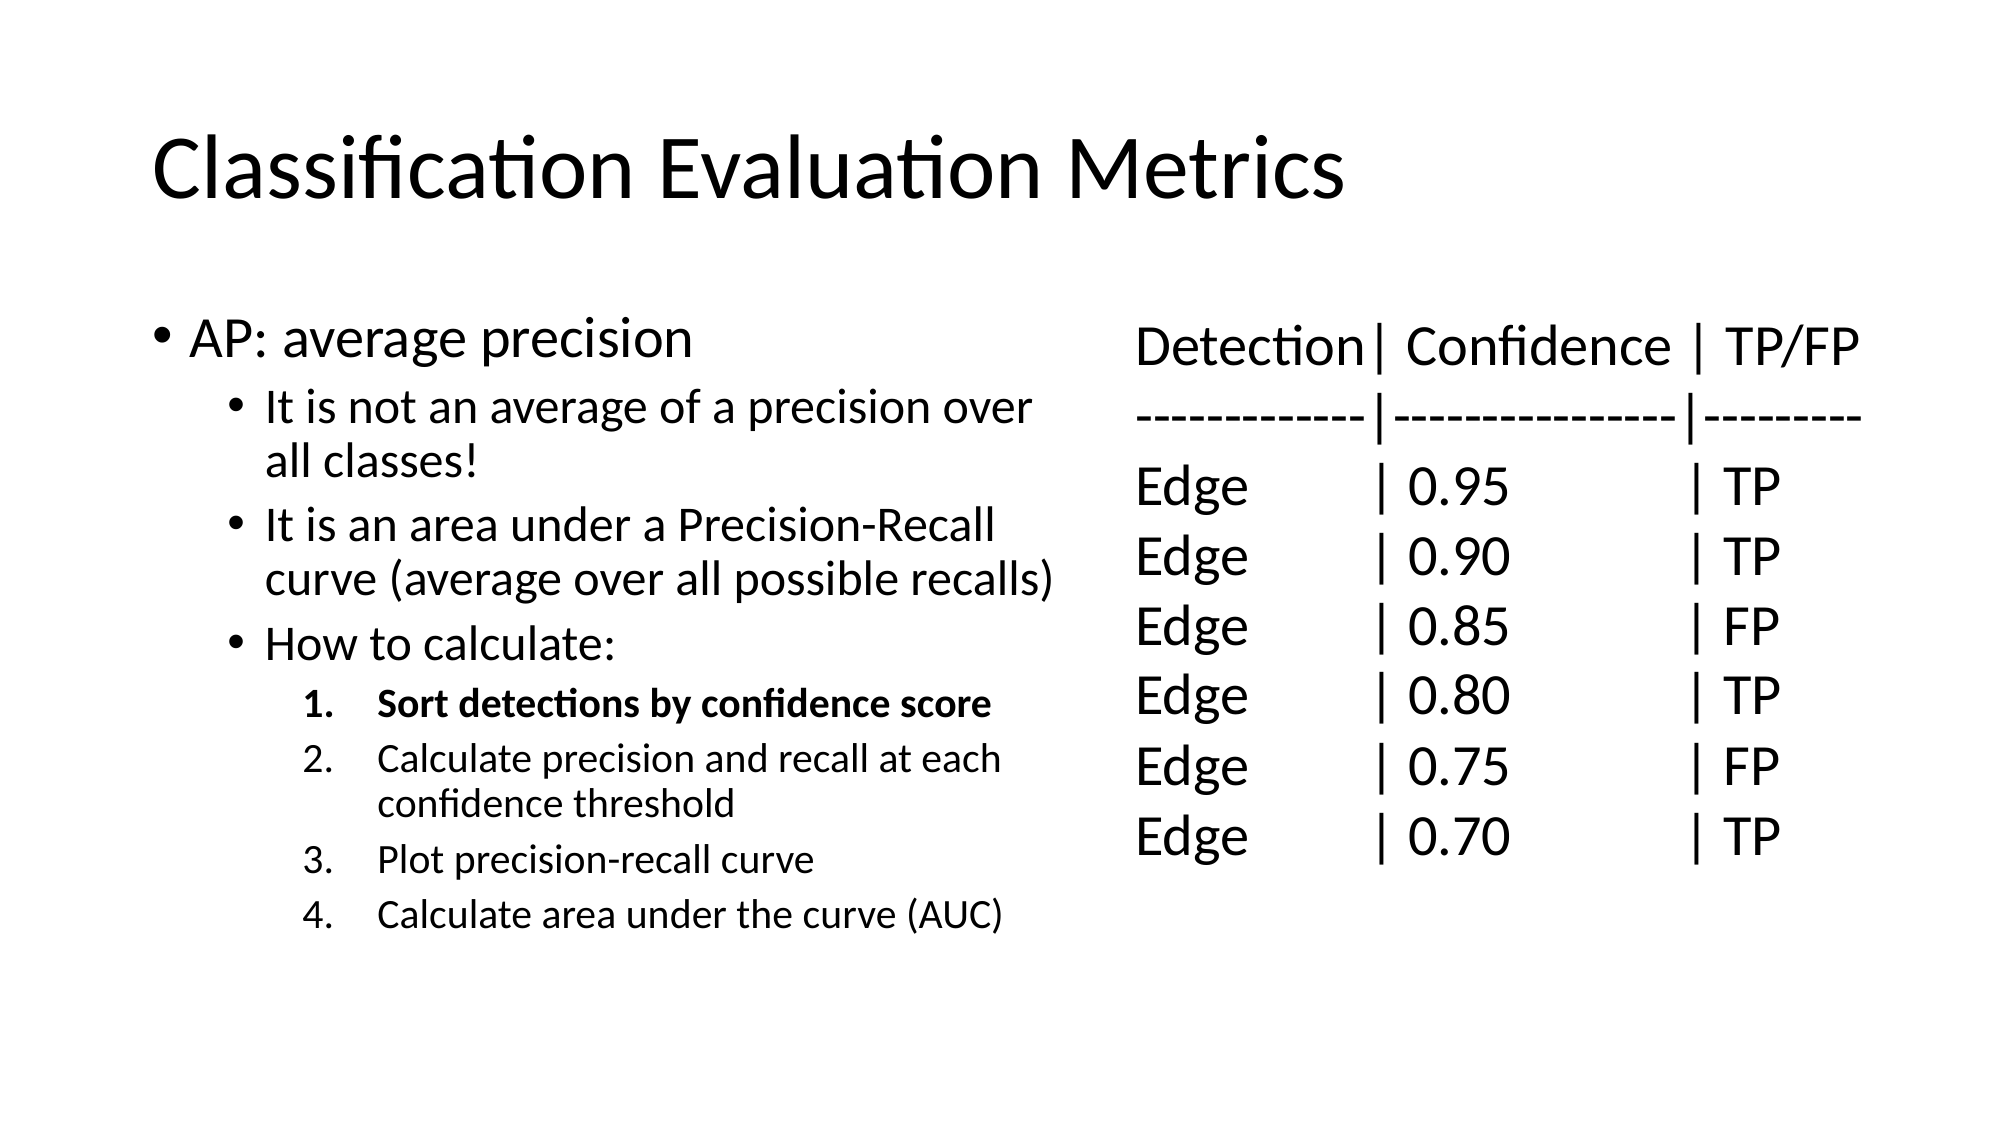

# Classification Evaluation Metrics
AP: average precision
It is not an average of a precision over all classes!
It is an area under a Precision-Recall curve (average over all possible recalls)
How to calculate:
Sort detections by confidence score
Calculate precision and recall at each confidence threshold
Plot precision-recall curve
Calculate area under the curve (AUC)
Detection| Confidence | TP/FP
-------------|----------------|---------
Edge         | 0.95             | TP
Edge         | 0.90             | TP
Edge         | 0.85             | FP
Edge         | 0.80             | TP
Edge         | 0.75             | FP
Edge         | 0.70             | TP